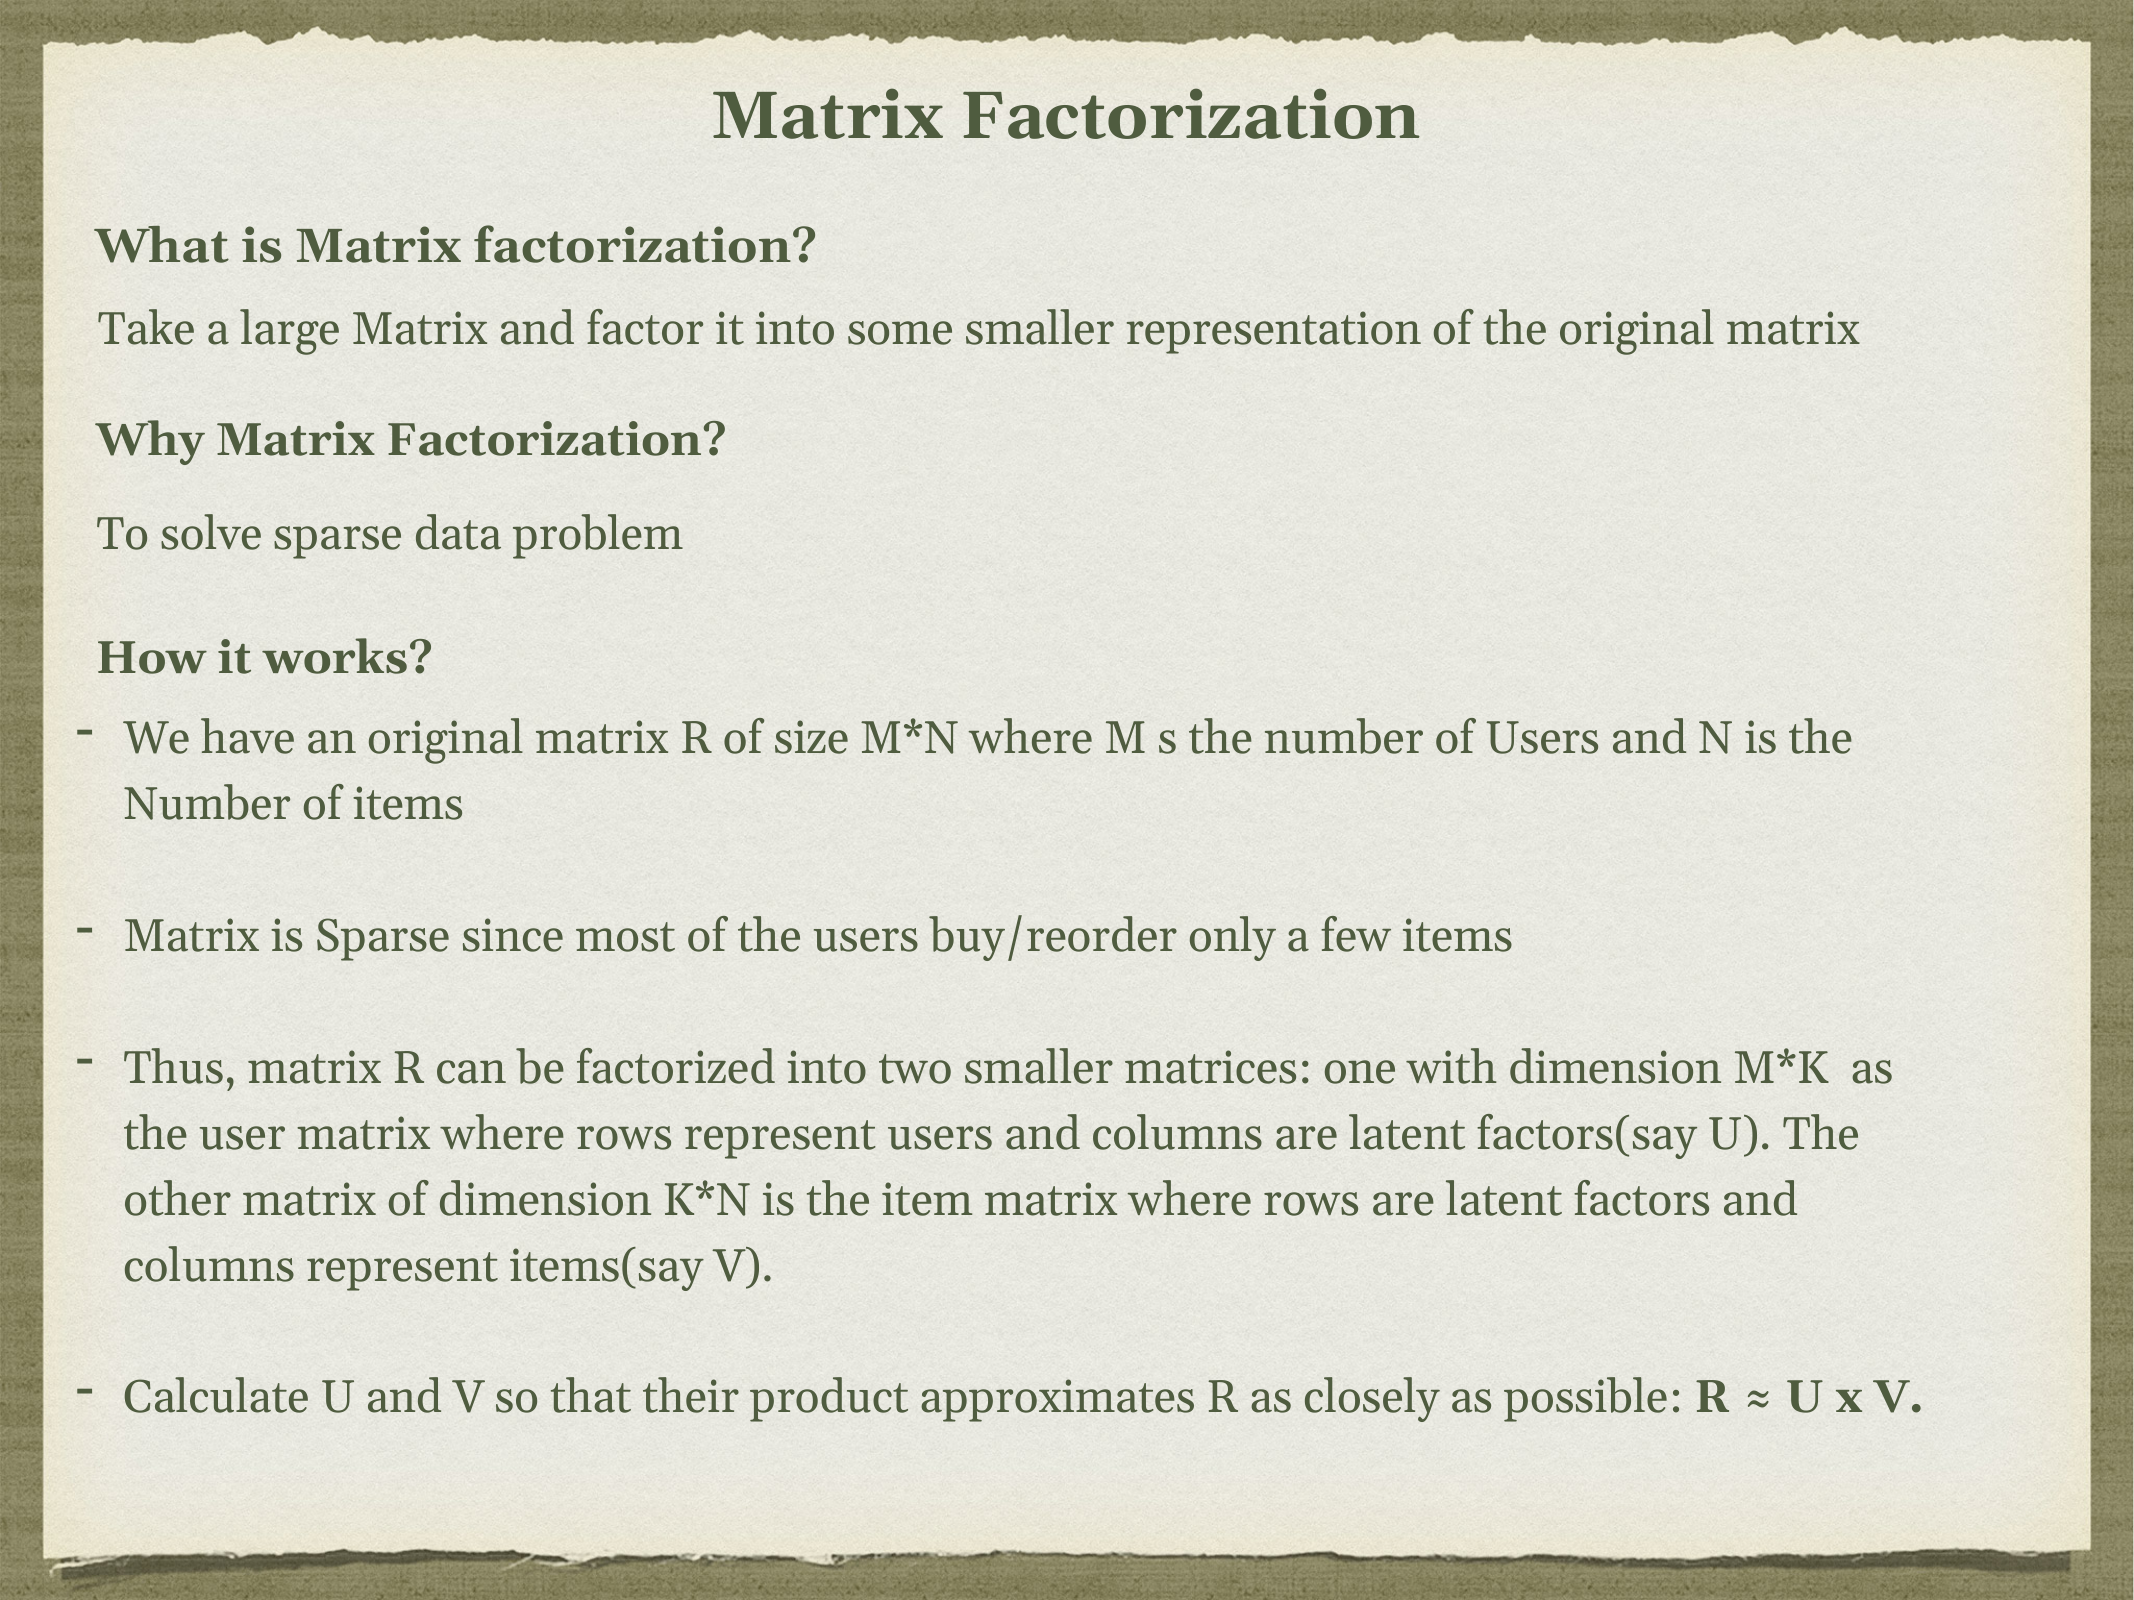

Matrix Factorization
What is Matrix factorization?
Take a large Matrix and factor it into some smaller representation of the original matrix
Why Matrix Factorization?
To solve sparse data problem
How it works?
We have an original matrix R of size M*N where M s the number of Users and N is the Number of items

Matrix is Sparse since most of the users buy/reorder only a few items

Thus, matrix R can be factorized into two smaller matrices: one with dimension M*K  as the user matrix where rows represent users and columns are latent factors(say U). The other matrix of dimension K*N is the item matrix where rows are latent factors and columns represent items(say V).

Calculate U and V so that their product approximates R as closely as possible: R ≈ U x V.